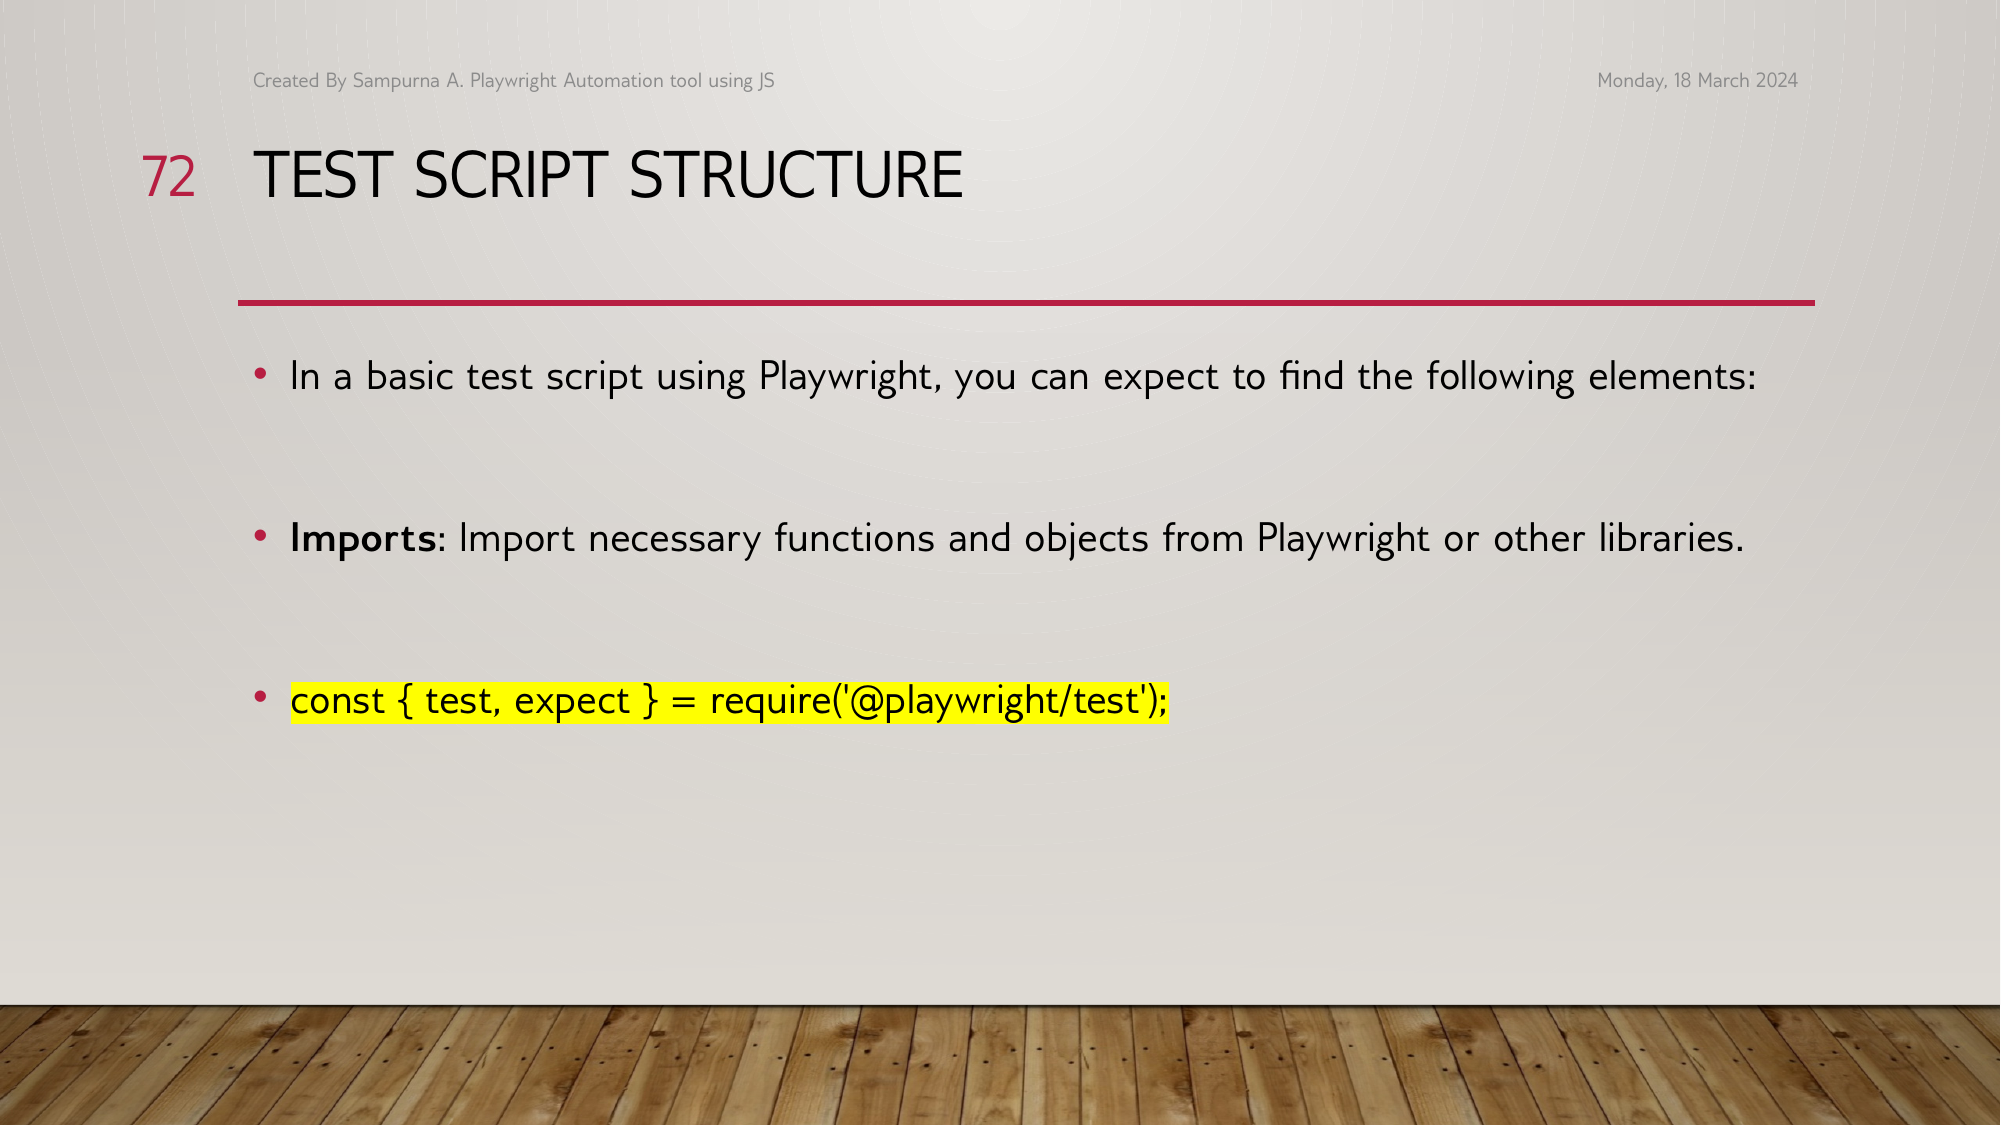

Created By Sampurna A. Playwright Automation tool using JS
Monday, 18 March 2024
72
# Test script structure
In a basic test script using Playwright, you can expect to find the following elements:

Imports: Import necessary functions and objects from Playwright or other libraries.

const { test, expect } = require('@playwright/test');